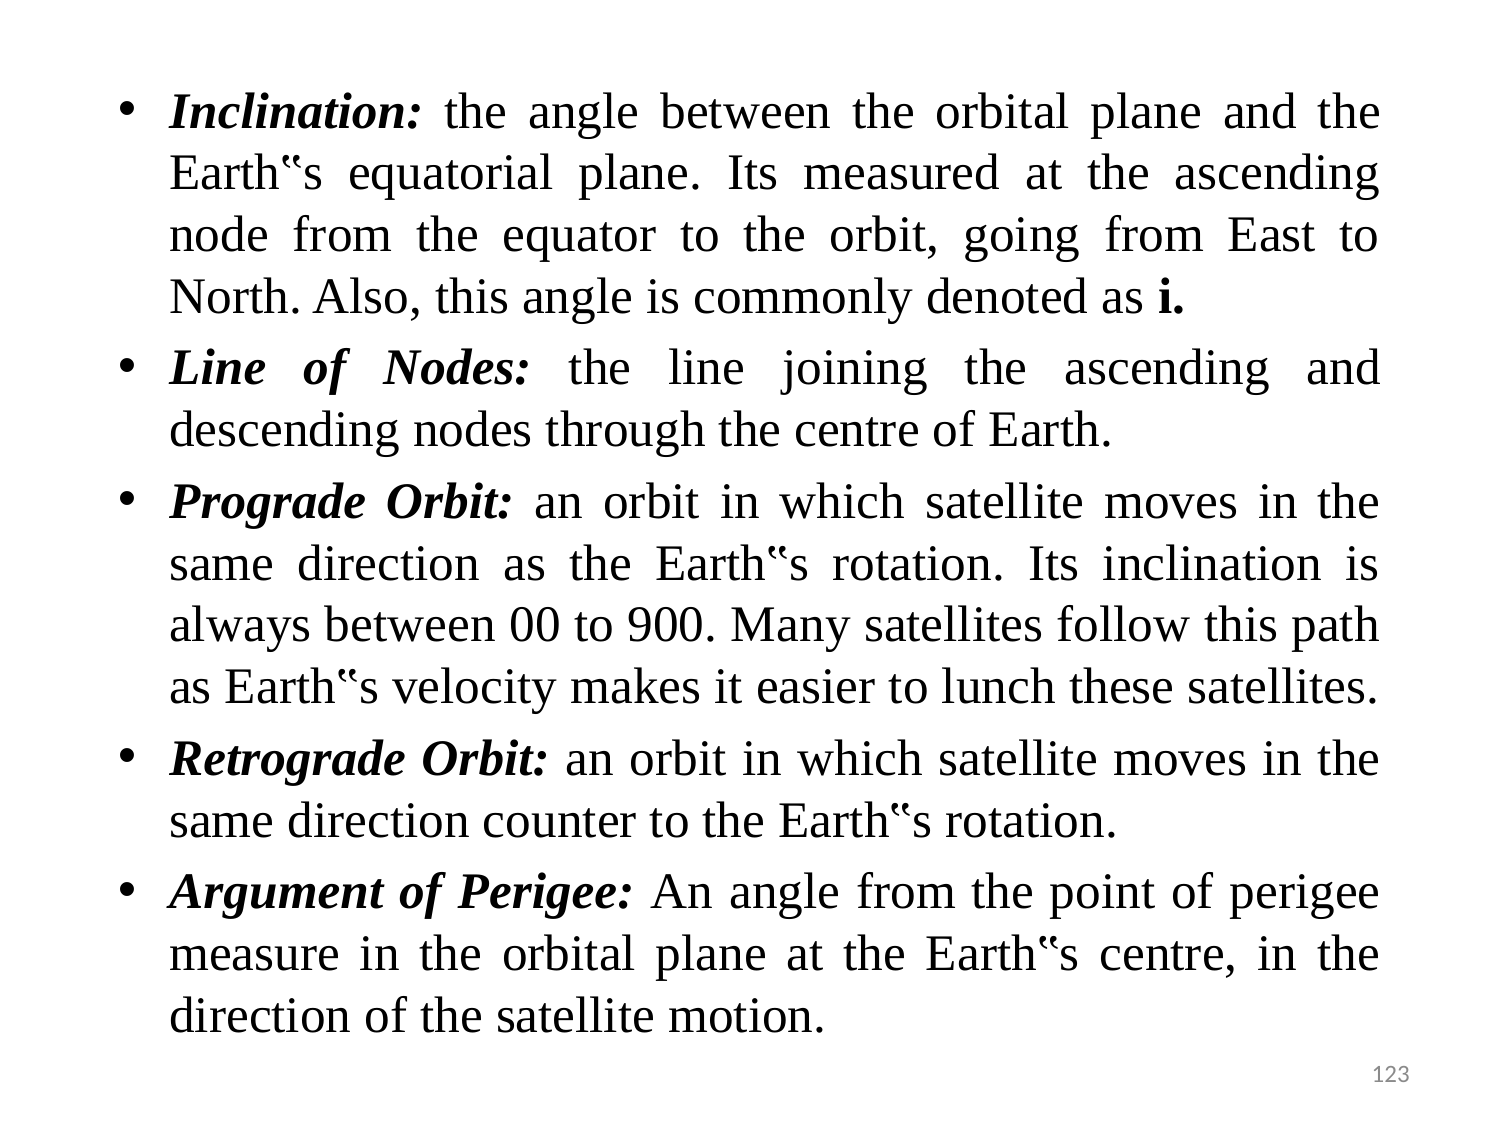

Inclination: the angle between the orbital plane and the Earth‟s equatorial plane. Its measured at the ascending node from the equator to the orbit, going from East to North. Also, this angle is commonly denoted as i.
Line of Nodes: the line joining the ascending and descending nodes through the centre of Earth.
Prograde Orbit: an orbit in which satellite moves in the same direction as the Earth‟s rotation. Its inclination is always between 00 to 900. Many satellites follow this path as Earth‟s velocity makes it easier to lunch these satellites.
Retrograde Orbit: an orbit in which satellite moves in the same direction counter to the Earth‟s rotation.
Argument of Perigee: An angle from the point of perigee measure in the orbital plane at the Earth‟s centre, in the direction of the satellite motion.

123